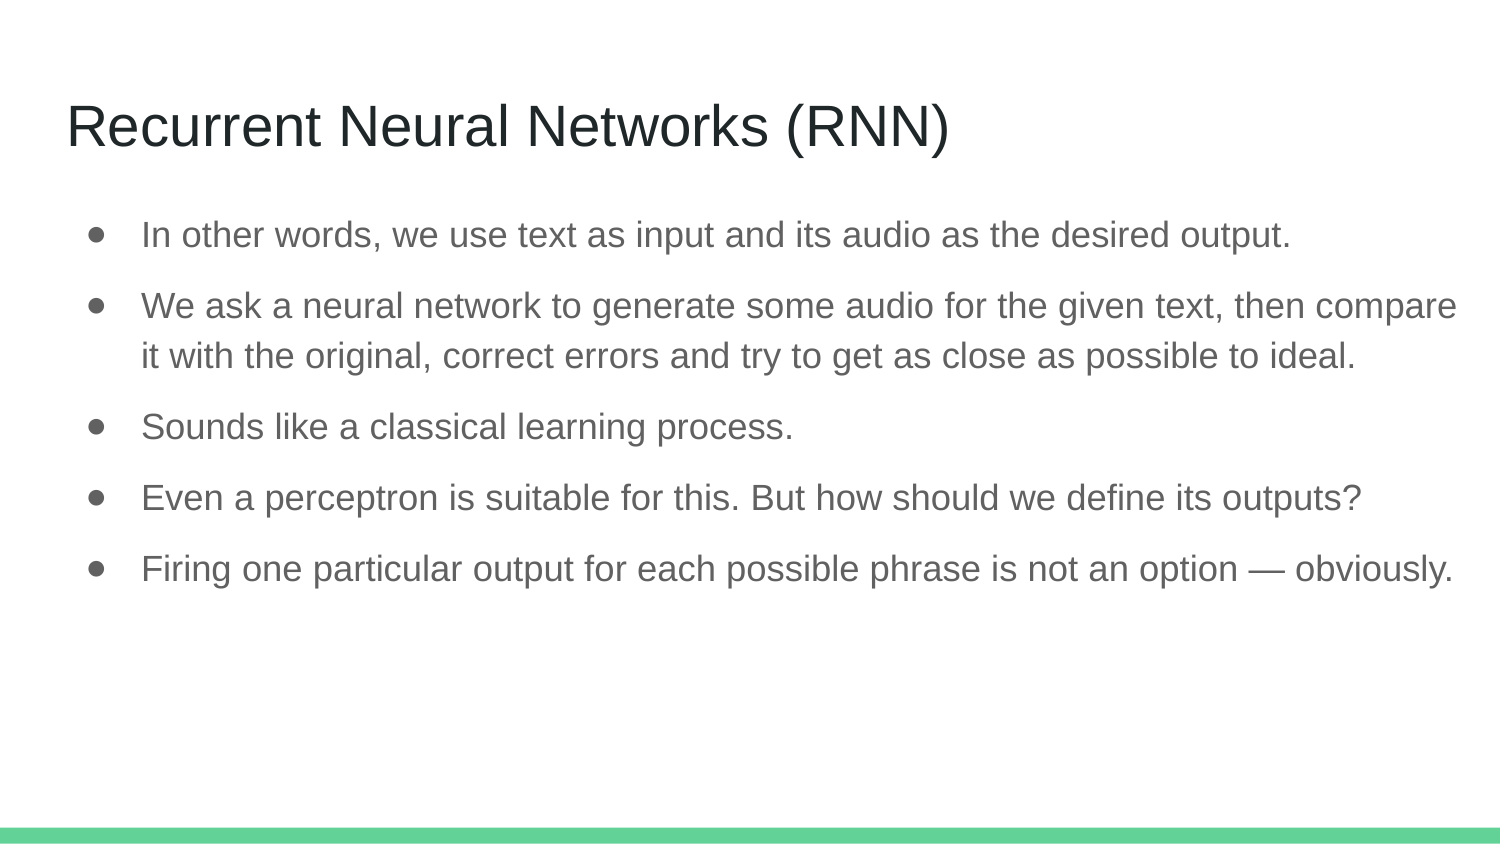

# Recurrent Neural Networks (RNN)
In other words, we use text as input and its audio as the desired output.
We ask a neural network to generate some audio for the given text, then compare it with the original, correct errors and try to get as close as possible to ideal.
Sounds like a classical learning process.
Even a perceptron is suitable for this. But how should we define its outputs?
Firing one particular output for each possible phrase is not an option — obviously.